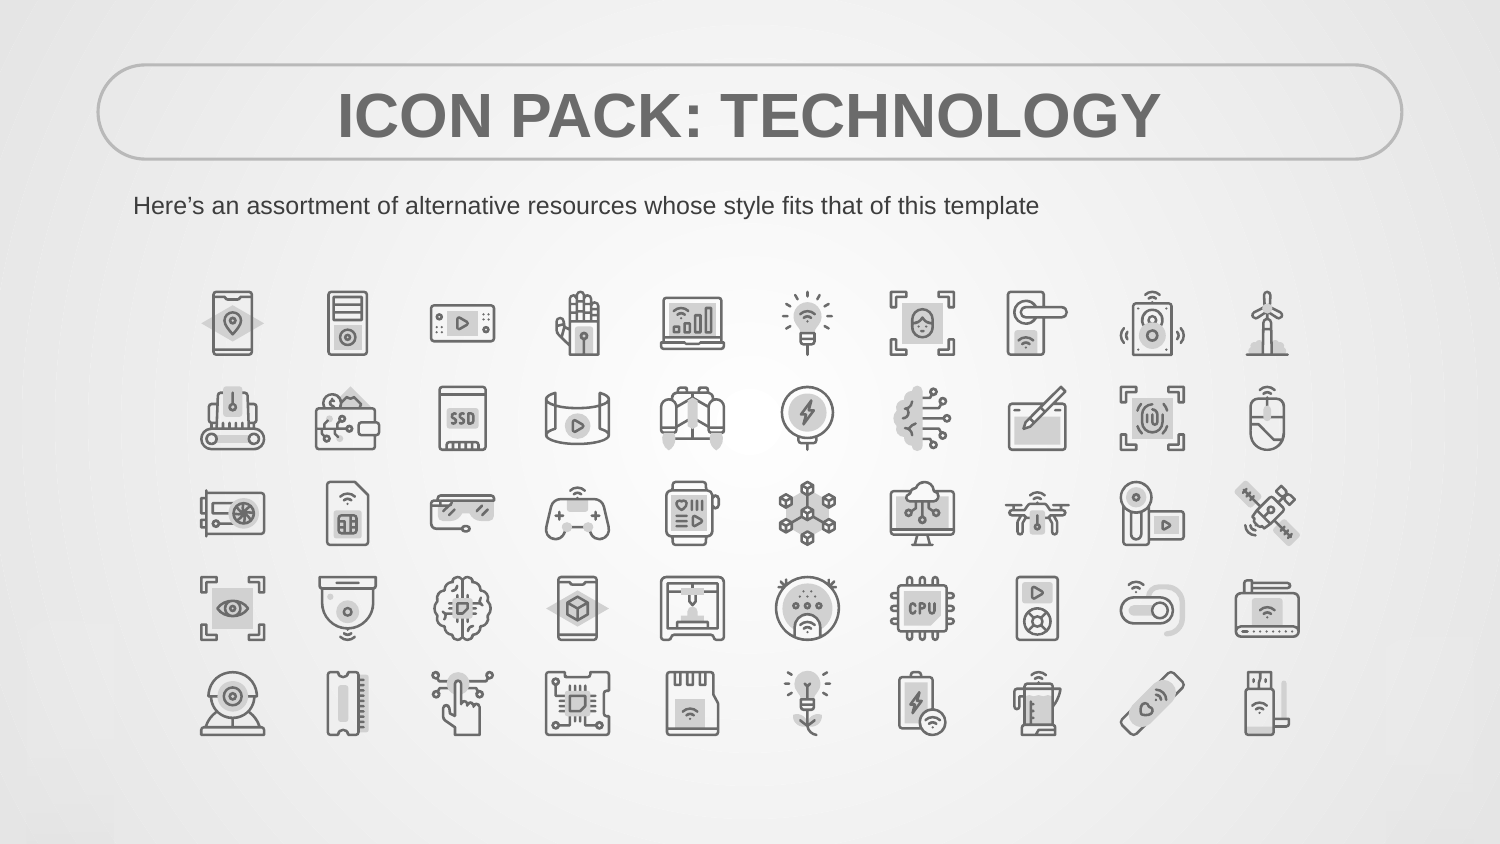

# ICON PACK: TECHNOLOGY
Here’s an assortment of alternative resources whose style fits that of this template